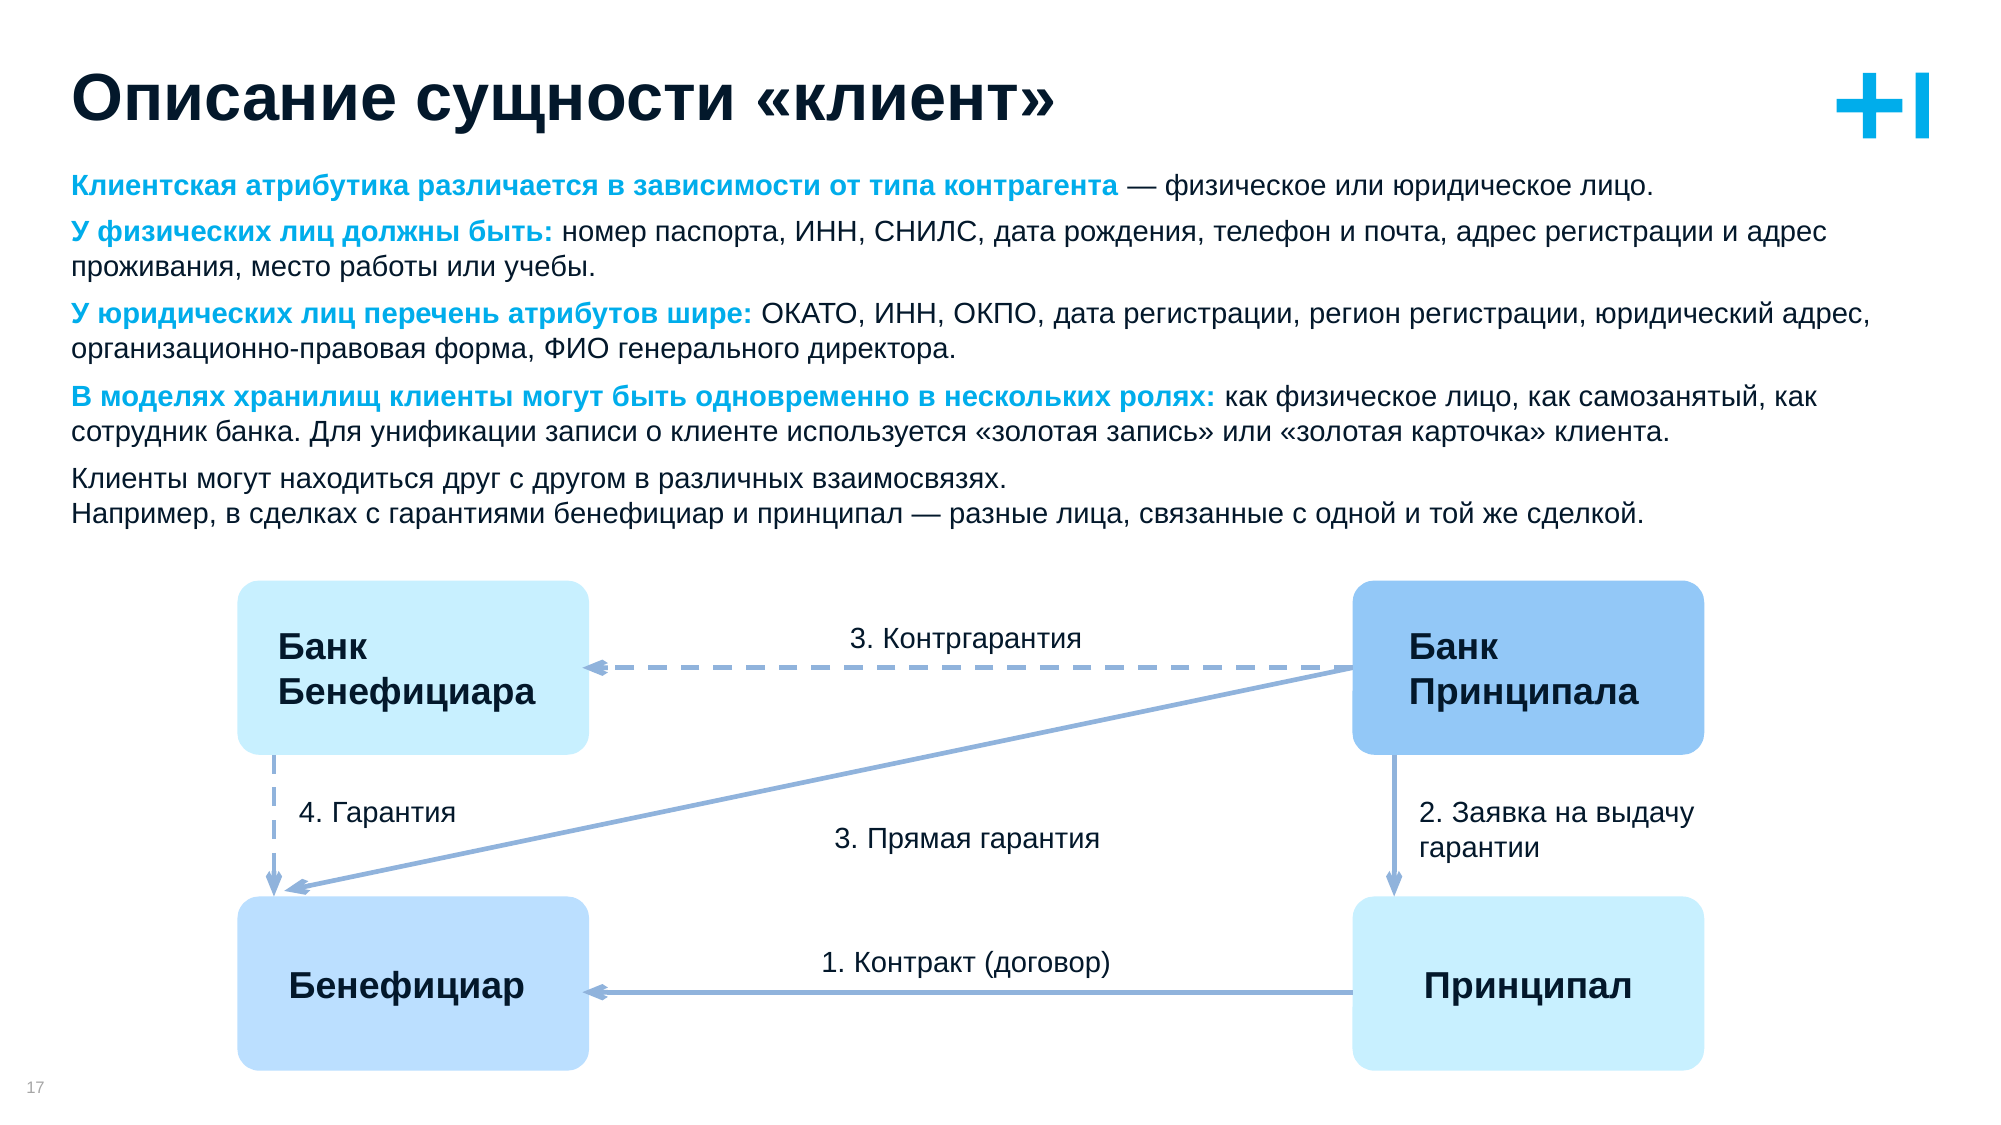

# Описание сущности «клиент»
Клиентская атрибутика различается в зависимости от типа контрагента — физическое или юридическое лицо.
У физических лиц должны быть: номер паспорта, ИНН, СНИЛС, дата рождения, телефон и почта, адрес регистрации и адрес проживания, место работы или учебы.
У юридических лиц перечень атрибутов шире: ОКАТО, ИНН, ОКПО, дата регистрации, регион регистрации, юридический адрес, организационно-правовая форма, ФИО генерального директора.
В моделях хранилищ клиенты могут быть одновременно в нескольких ролях: как физическое лицо, как самозанятый, как сотрудник банка. Для унификации записи о клиенте используется «золотая запись» или «золотая карточка» клиента.
Клиенты могут находиться друг с другом в различных взаимосвязях.
Например, в сделках с гарантиями бенефициар и принципал — разные лица, связанные с одной и той же сделкой.

Банк
Бенефициара

Банк
Принципала
3. Контргарантия
3. Прямая гарантия
4. Гарантия
2. Заявка на выдачу
гарантии

Принципал

Бенефициар
1. Контракт (договор)